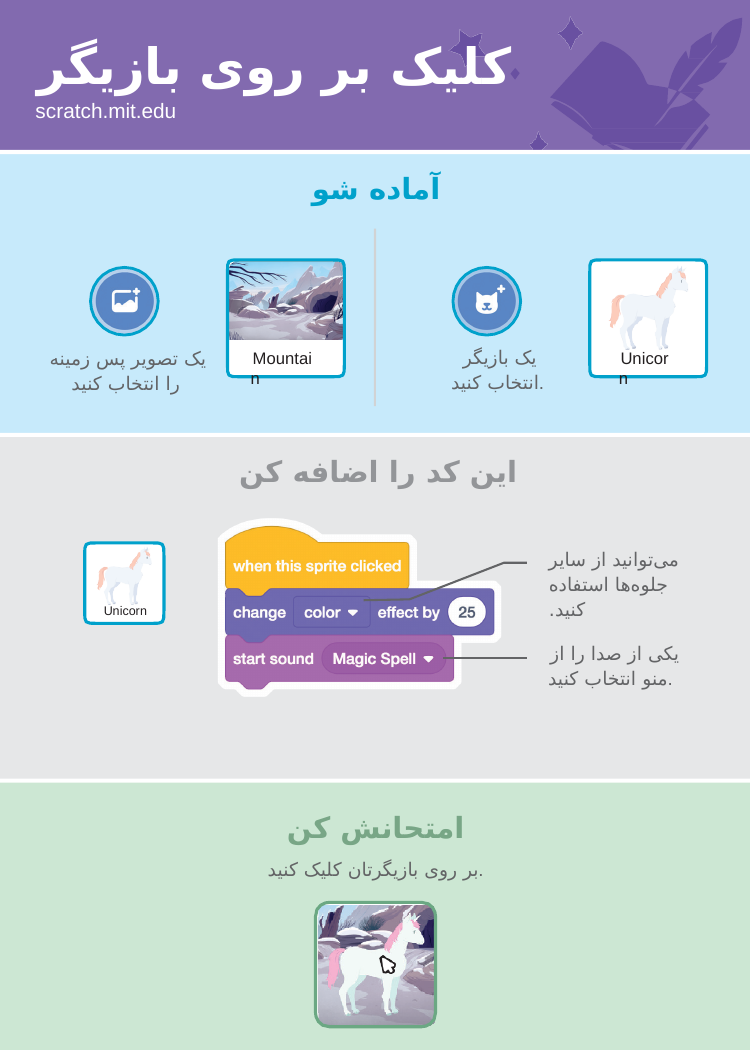

# کلیک بر روی بازیگر scratch.mit.edu

آماده شو

یک بازیگر انتخاب کنید.
یک تصویر پس زمینه را انتخاب کنید
Mountain
Unicorn

این کد را اضافه کن

می‌توانید از سایر جلوه‌ها استفاده کنید.

Unicorn
یکی از صدا را از منو انتخاب کنید.

امتحانش کن
بر روی بازیگرتان کلیک کنید.